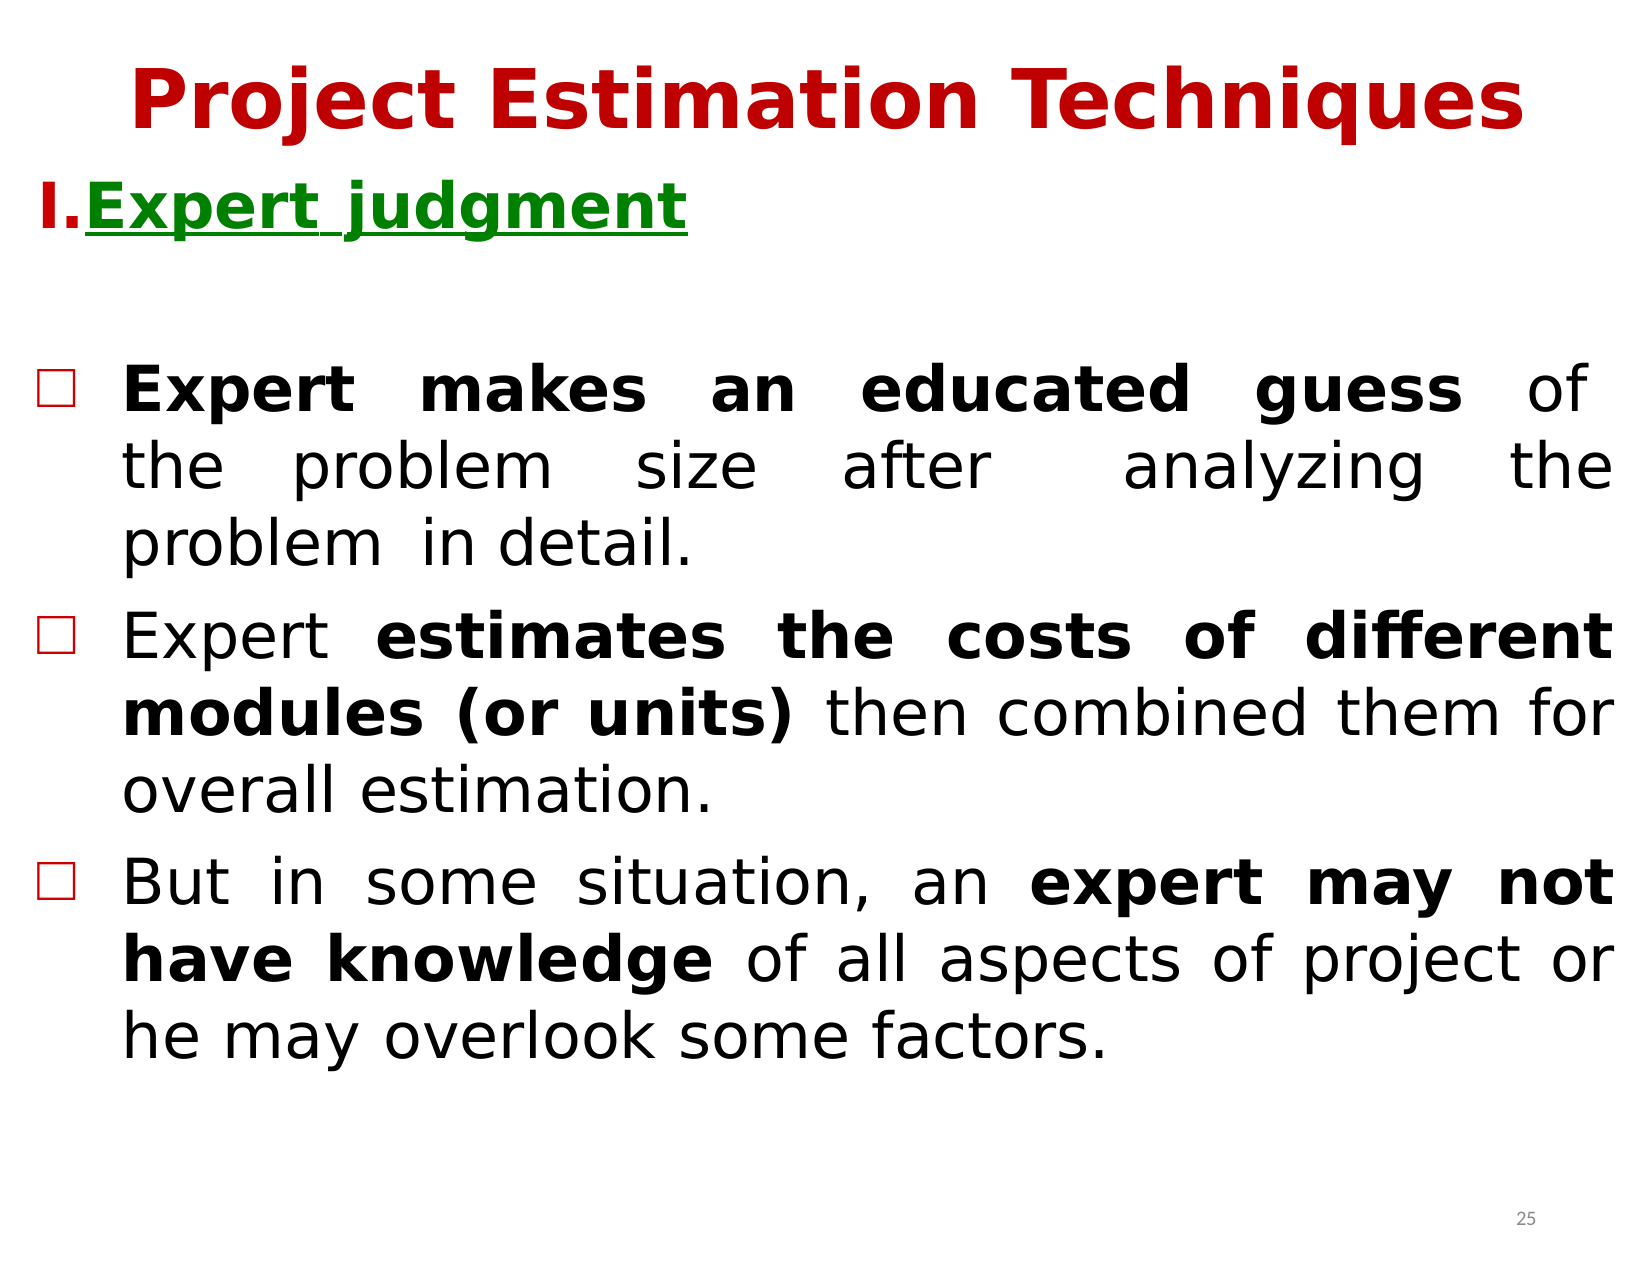

# Project Estimation Techniques
I.Expert judgment

Expert  makes  an  educated  guess  of  the problem size after  analyzing the problem in detail.
Expert  estimates  the  costs  of  different modules (or units) then combined them for overall estimation.
But  in  some  situation,  an  expert  may  not have knowledge of all aspects of project or he may overlook some factors.
25